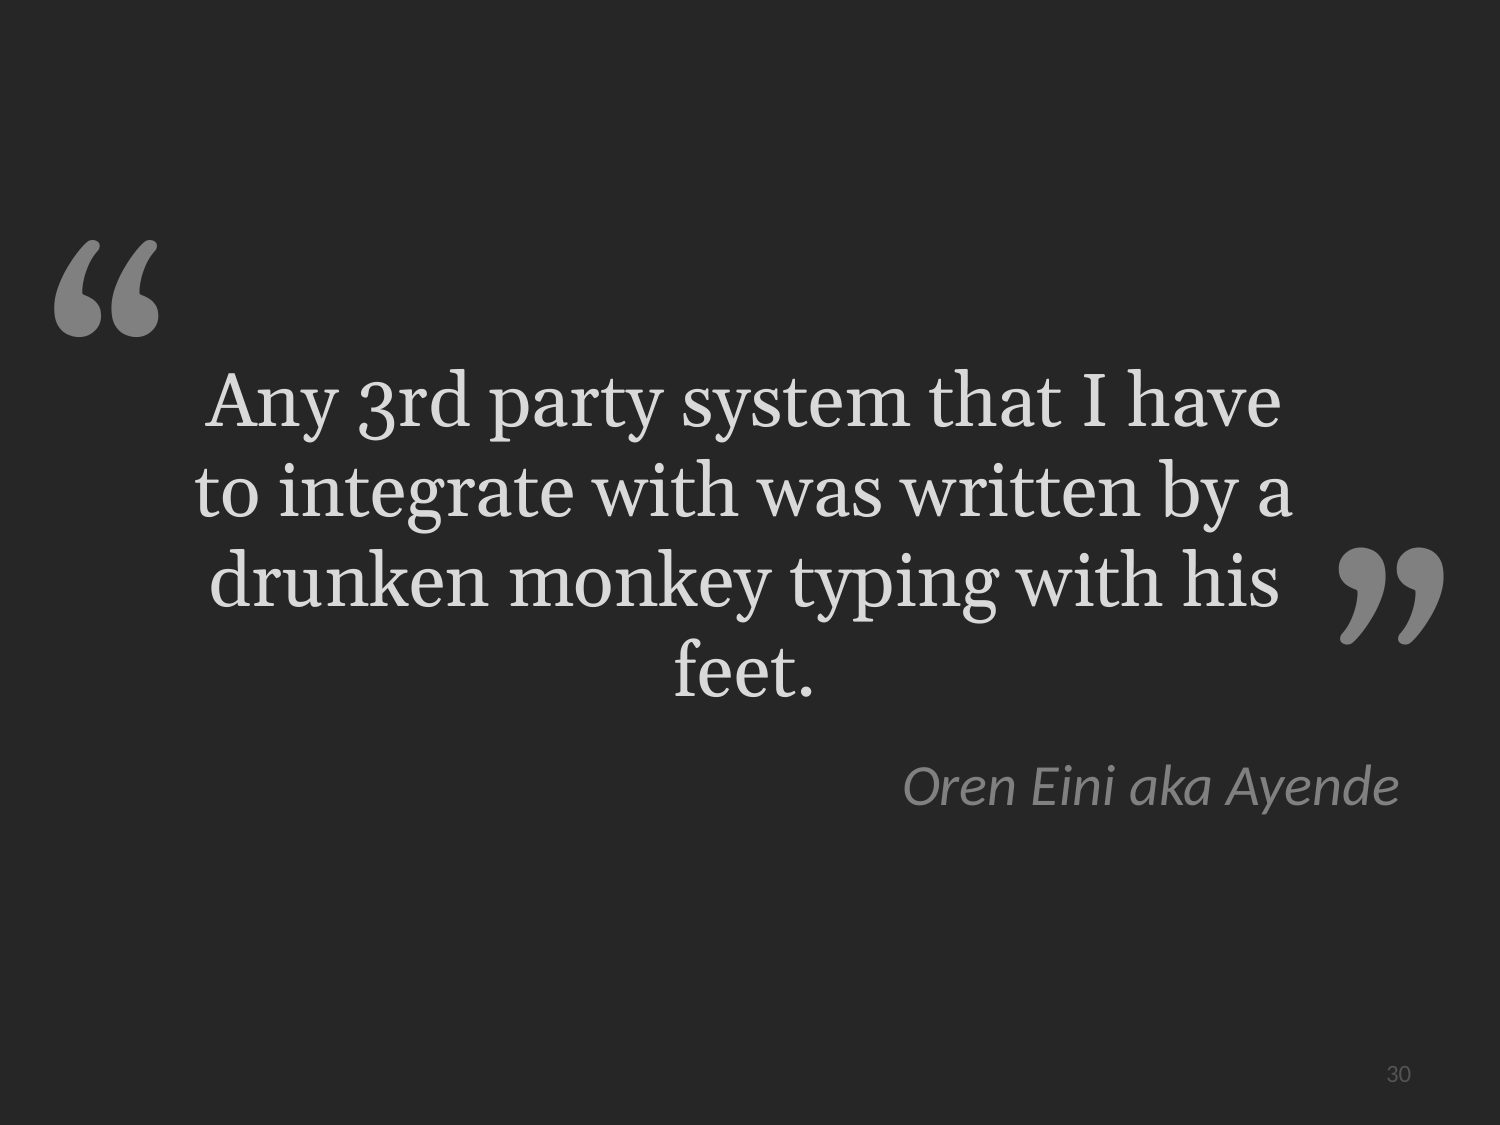

Any 3rd party system that I have to integrate with was written by a drunken monkey typing with his feet.
Oren Eini aka Ayende